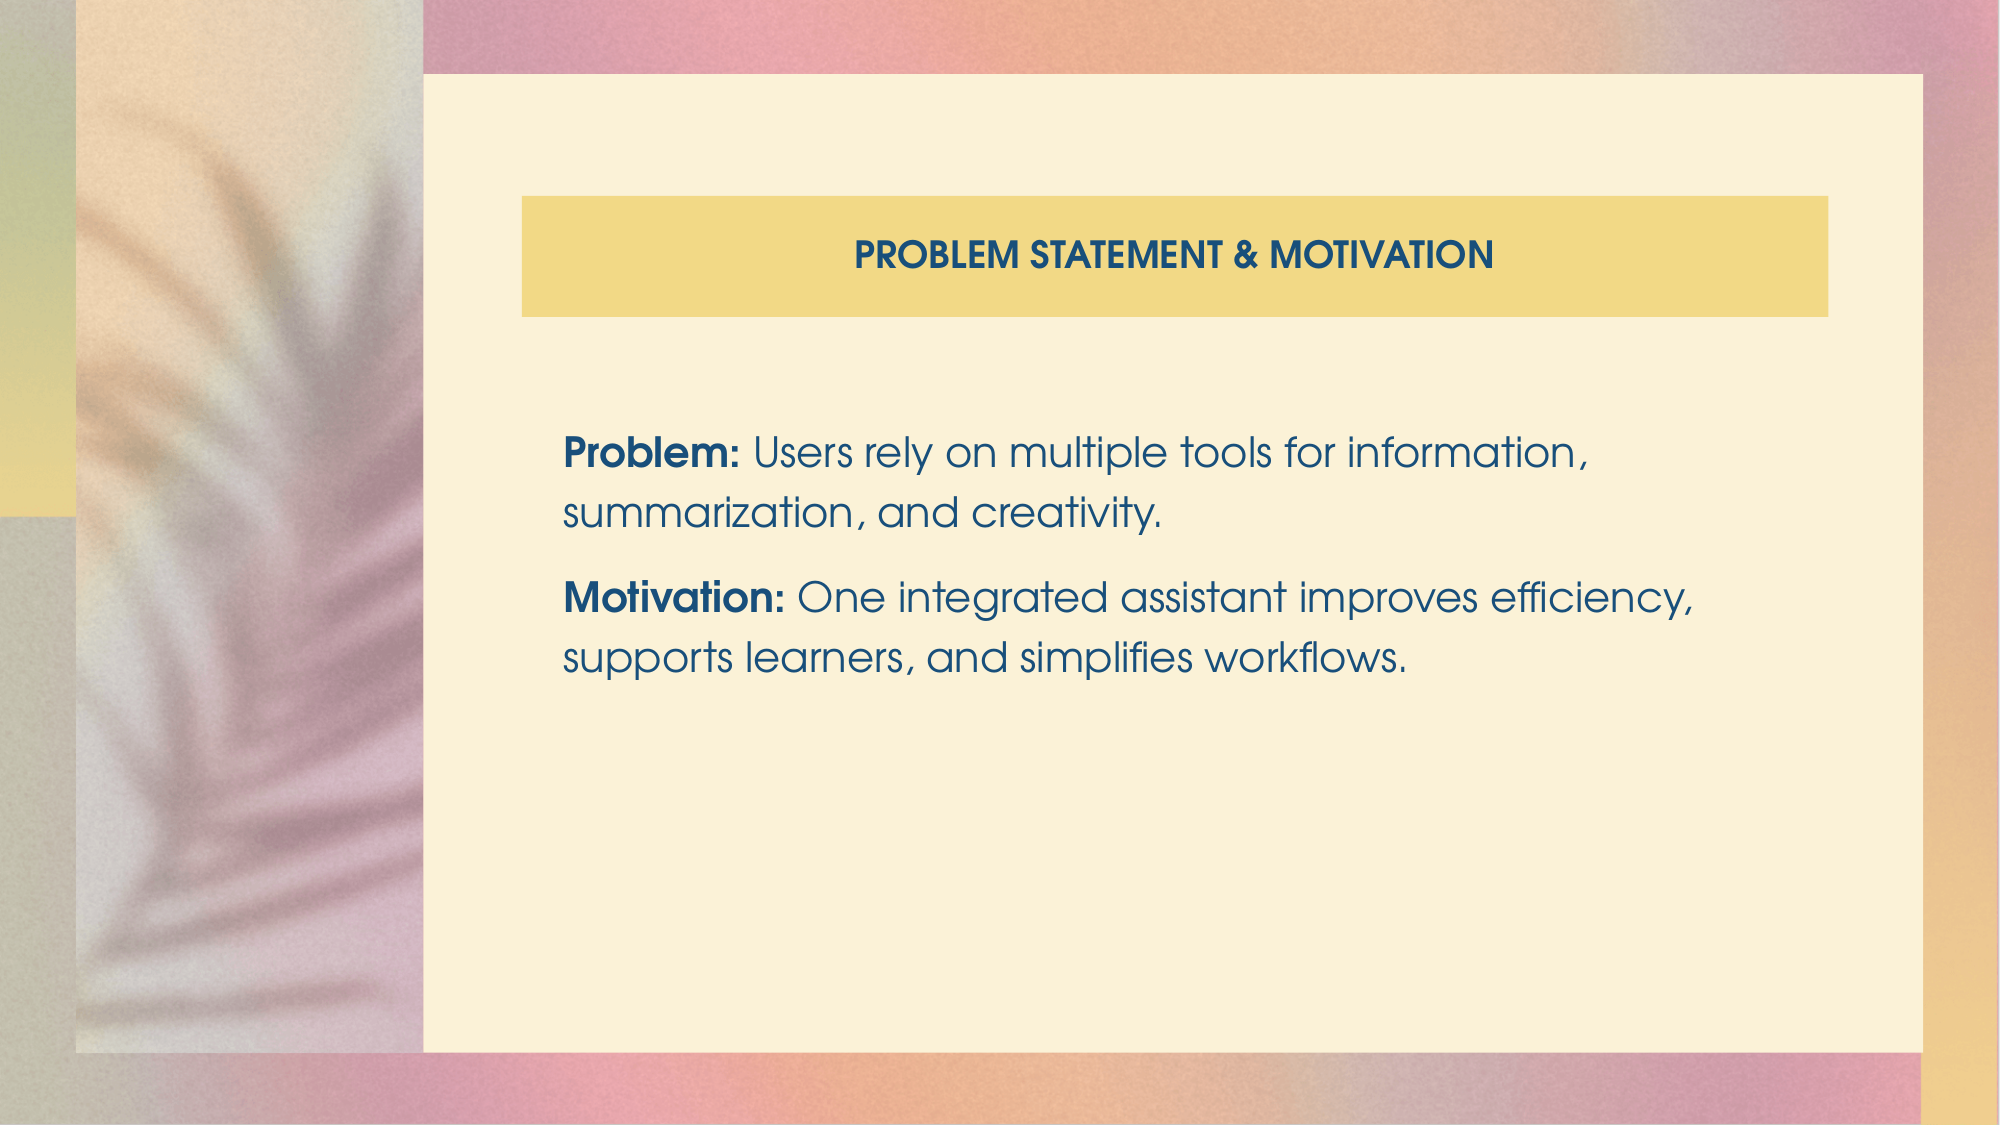

# Problem Statement & Motivation
Problem: Users rely on multiple tools for information, summarization, and creativity.
Motivation: One integrated assistant improves efficiency, supports learners, and simplifies workflows.